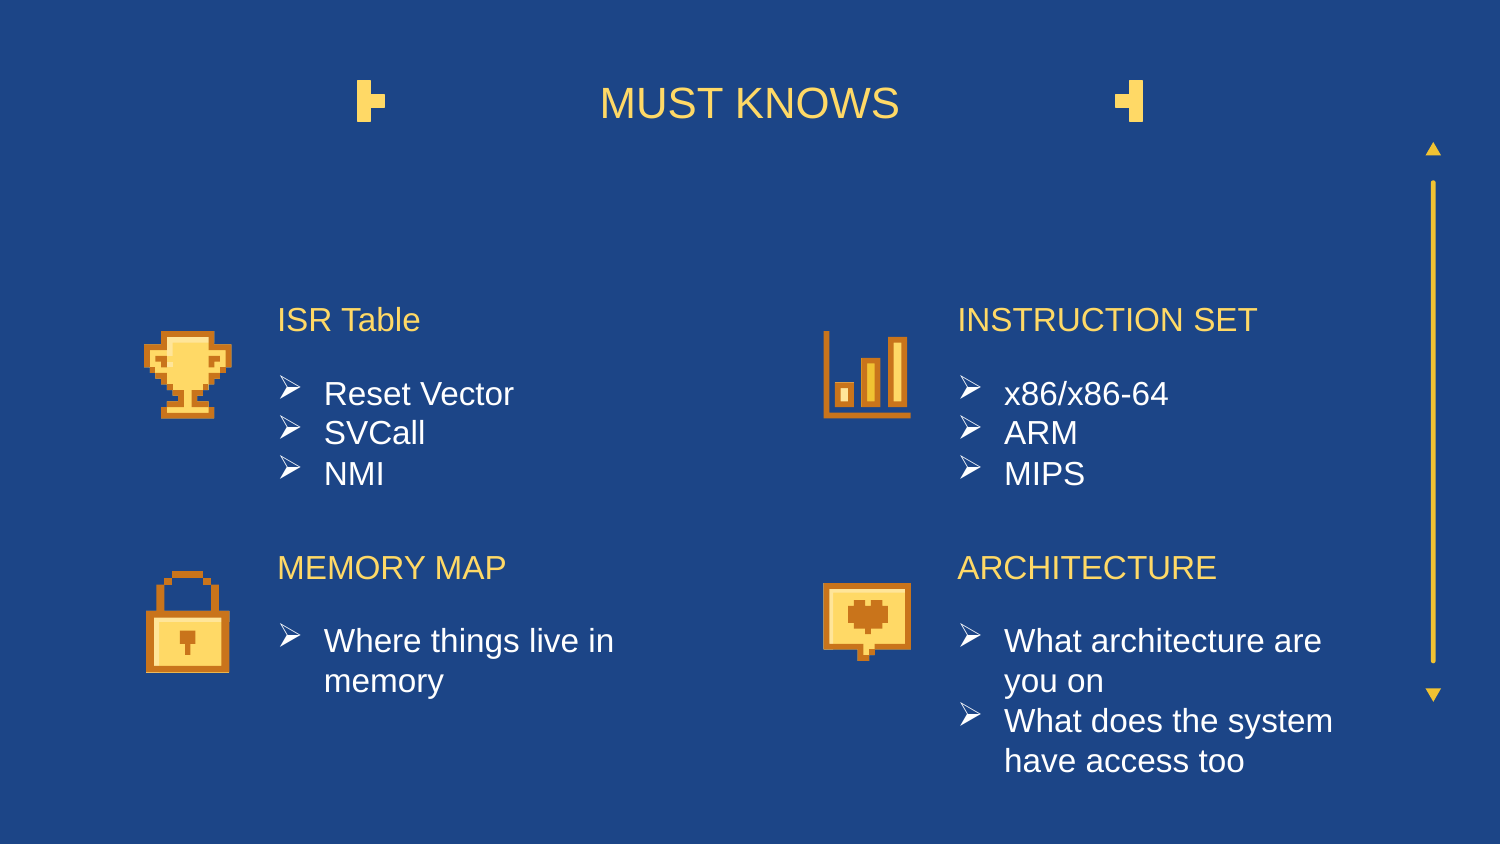

# MUST KNOWS

ISR Table
INSTRUCTION SET

Reset Vector
SVCall
NMI

x86/x86-64
ARM
MIPS
MEMORY MAP
ARCHITECTURE

Where things live in memory
What architecture are you on
What does the system have access too